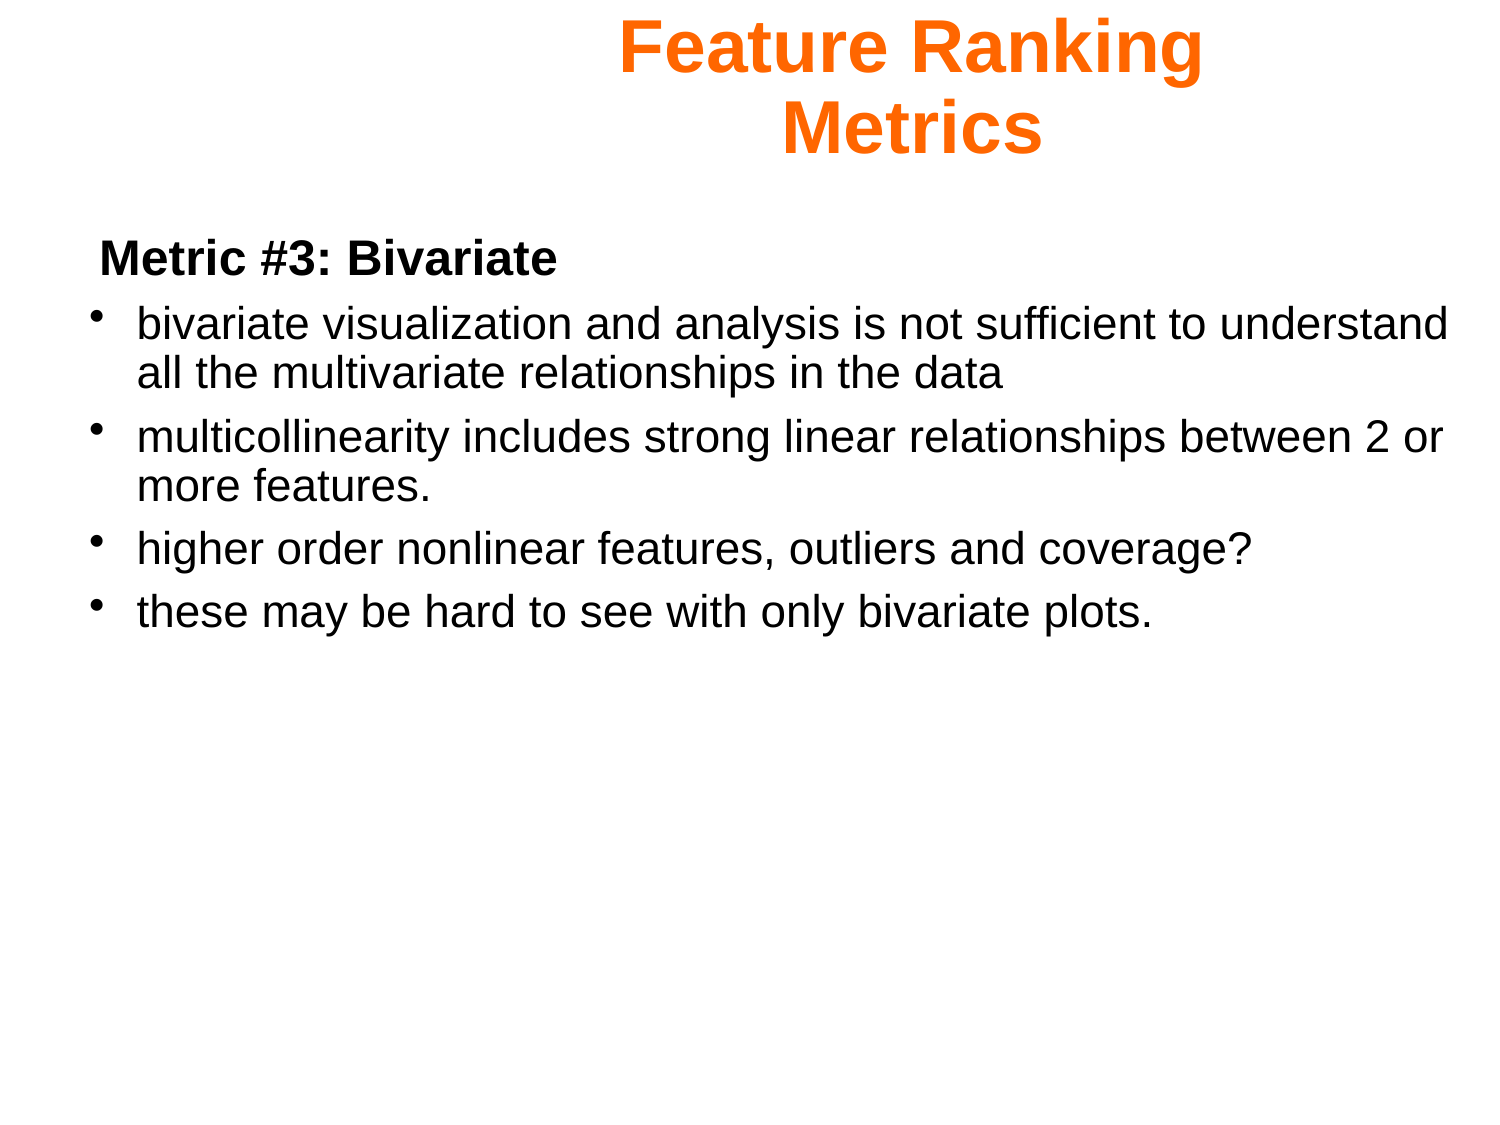

Feature Ranking Metrics
Metric #3: Bivariate
bivariate visualization and analysis is not sufficient to understand all the multivariate relationships in the data
multicollinearity includes strong linear relationships between 2 or more features.
higher order nonlinear features, outliers and coverage?
these may be hard to see with only bivariate plots.